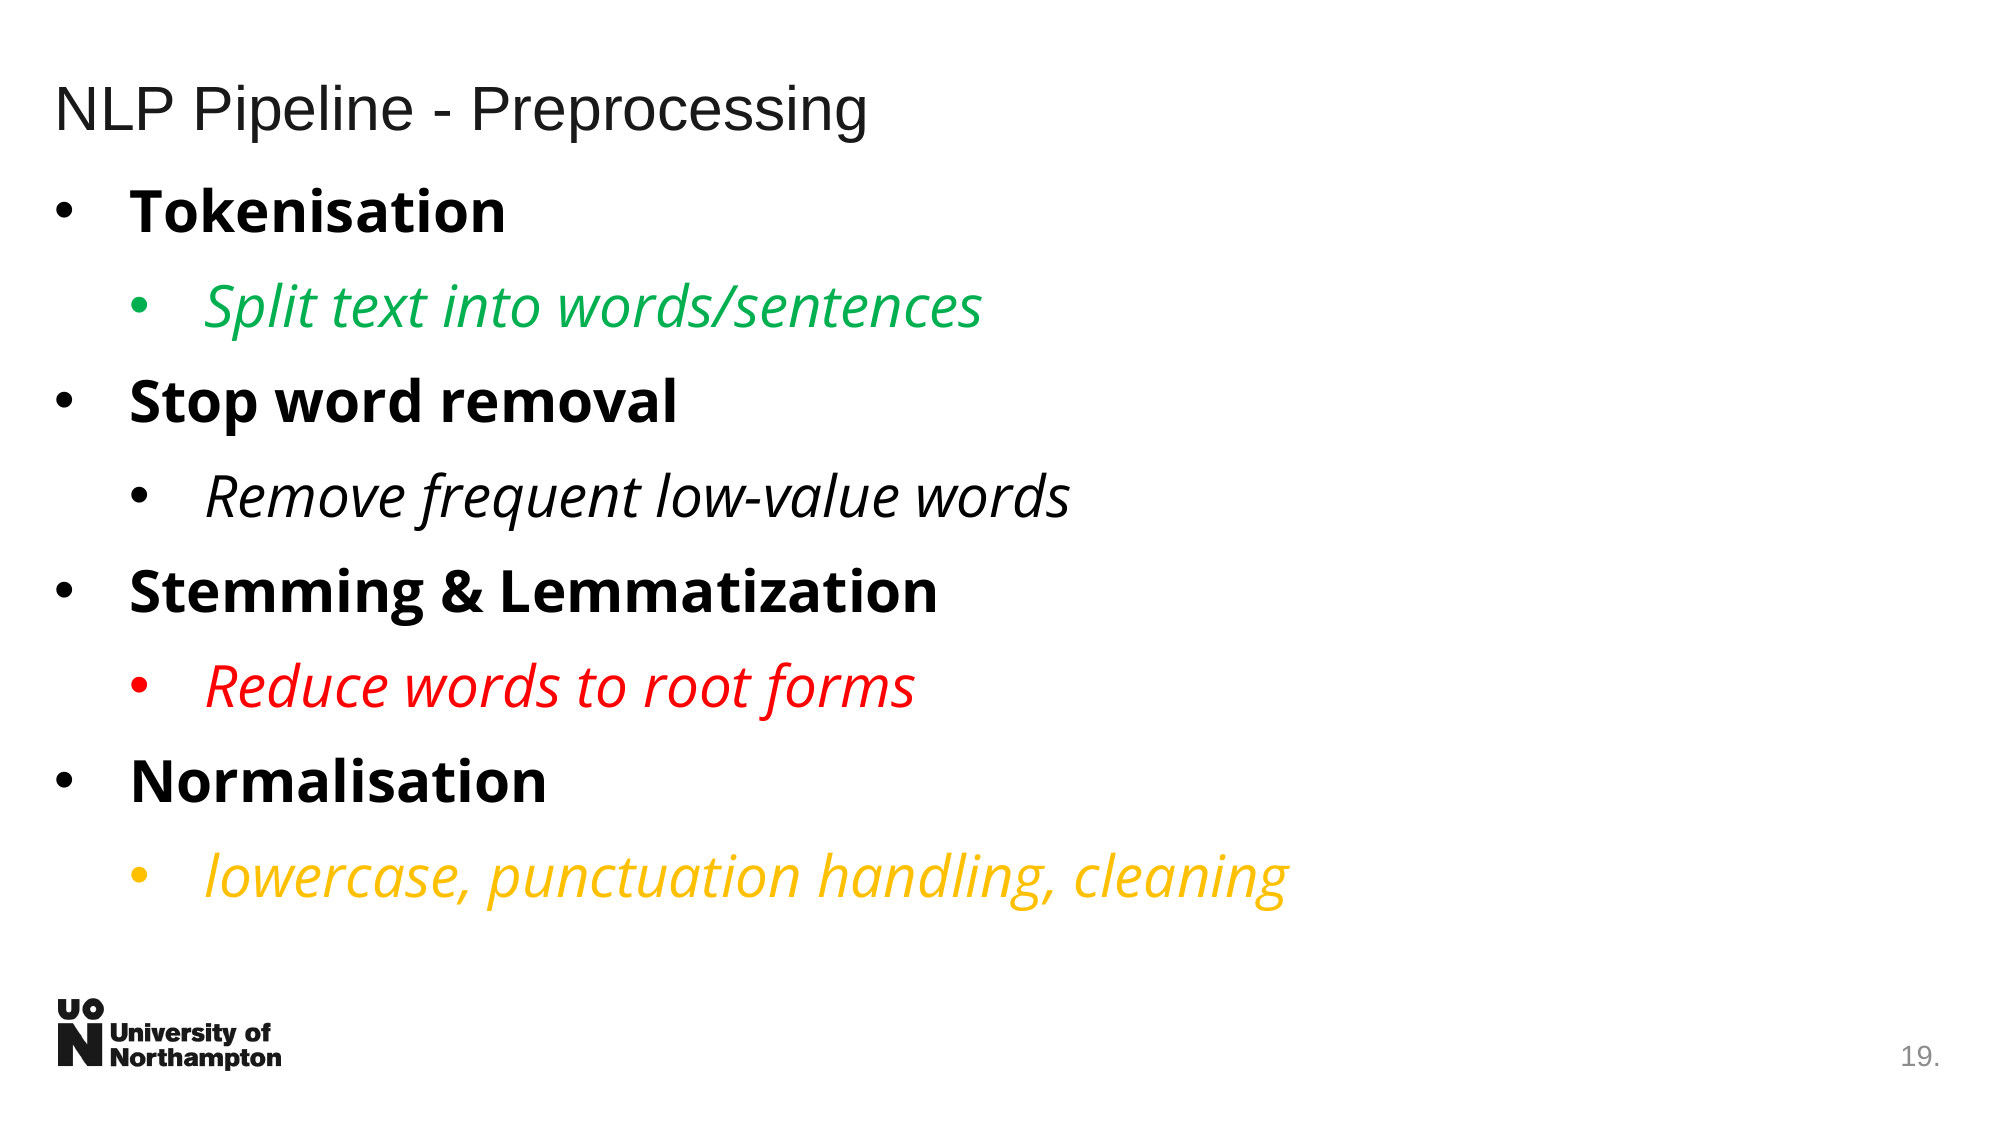

# NLP Pipeline - Preprocessing
Tokenisation
Split text into words/sentences
Stop word removal
Remove frequent low-value words
Stemming & Lemmatization
Reduce words to root forms
Normalisation
lowercase, punctuation handling, cleaning
19.